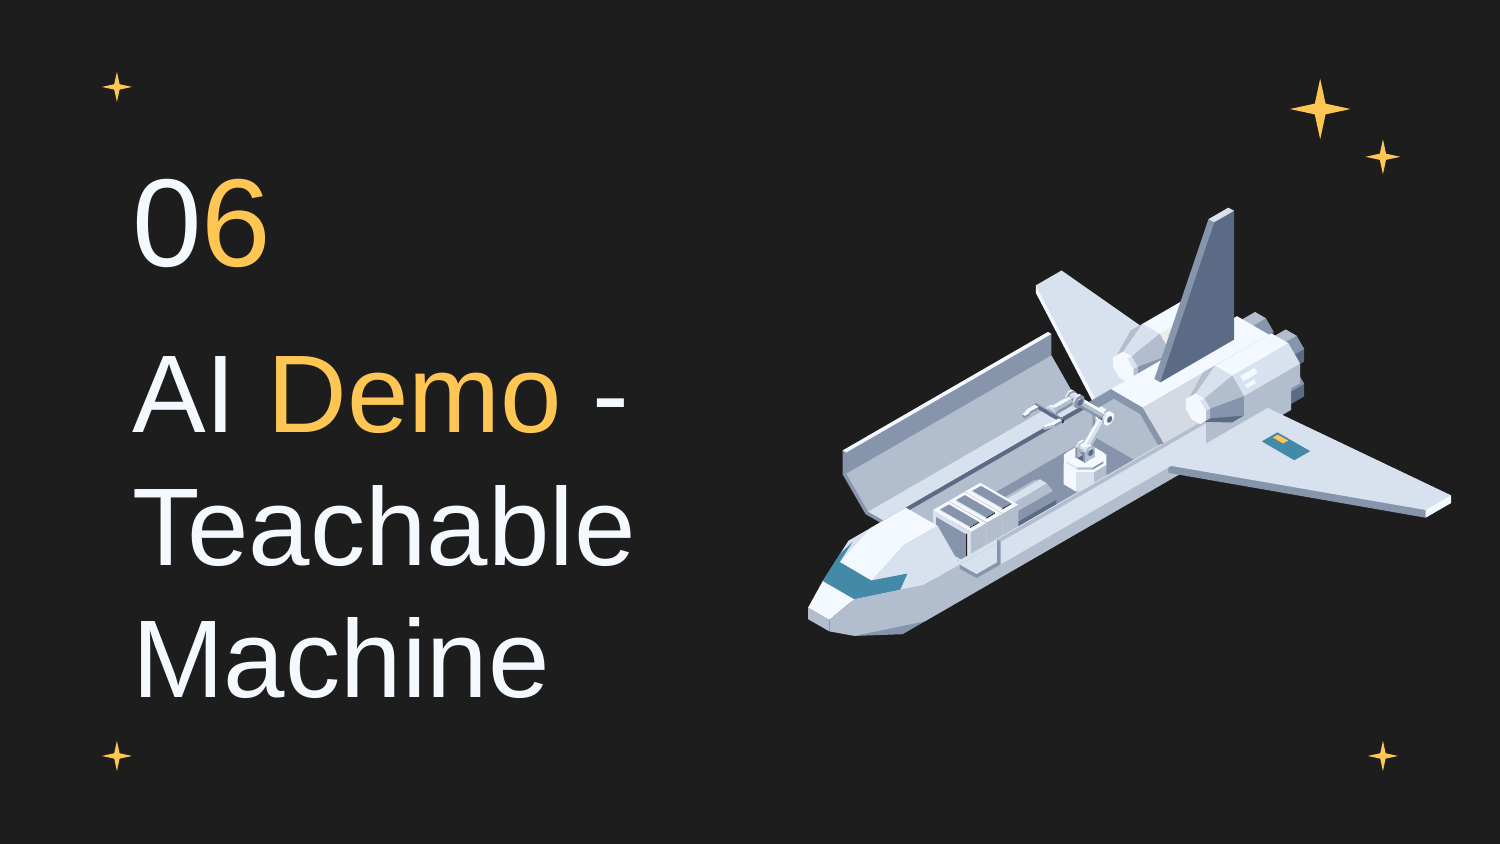

06

# AI Demo - Teachable Machine